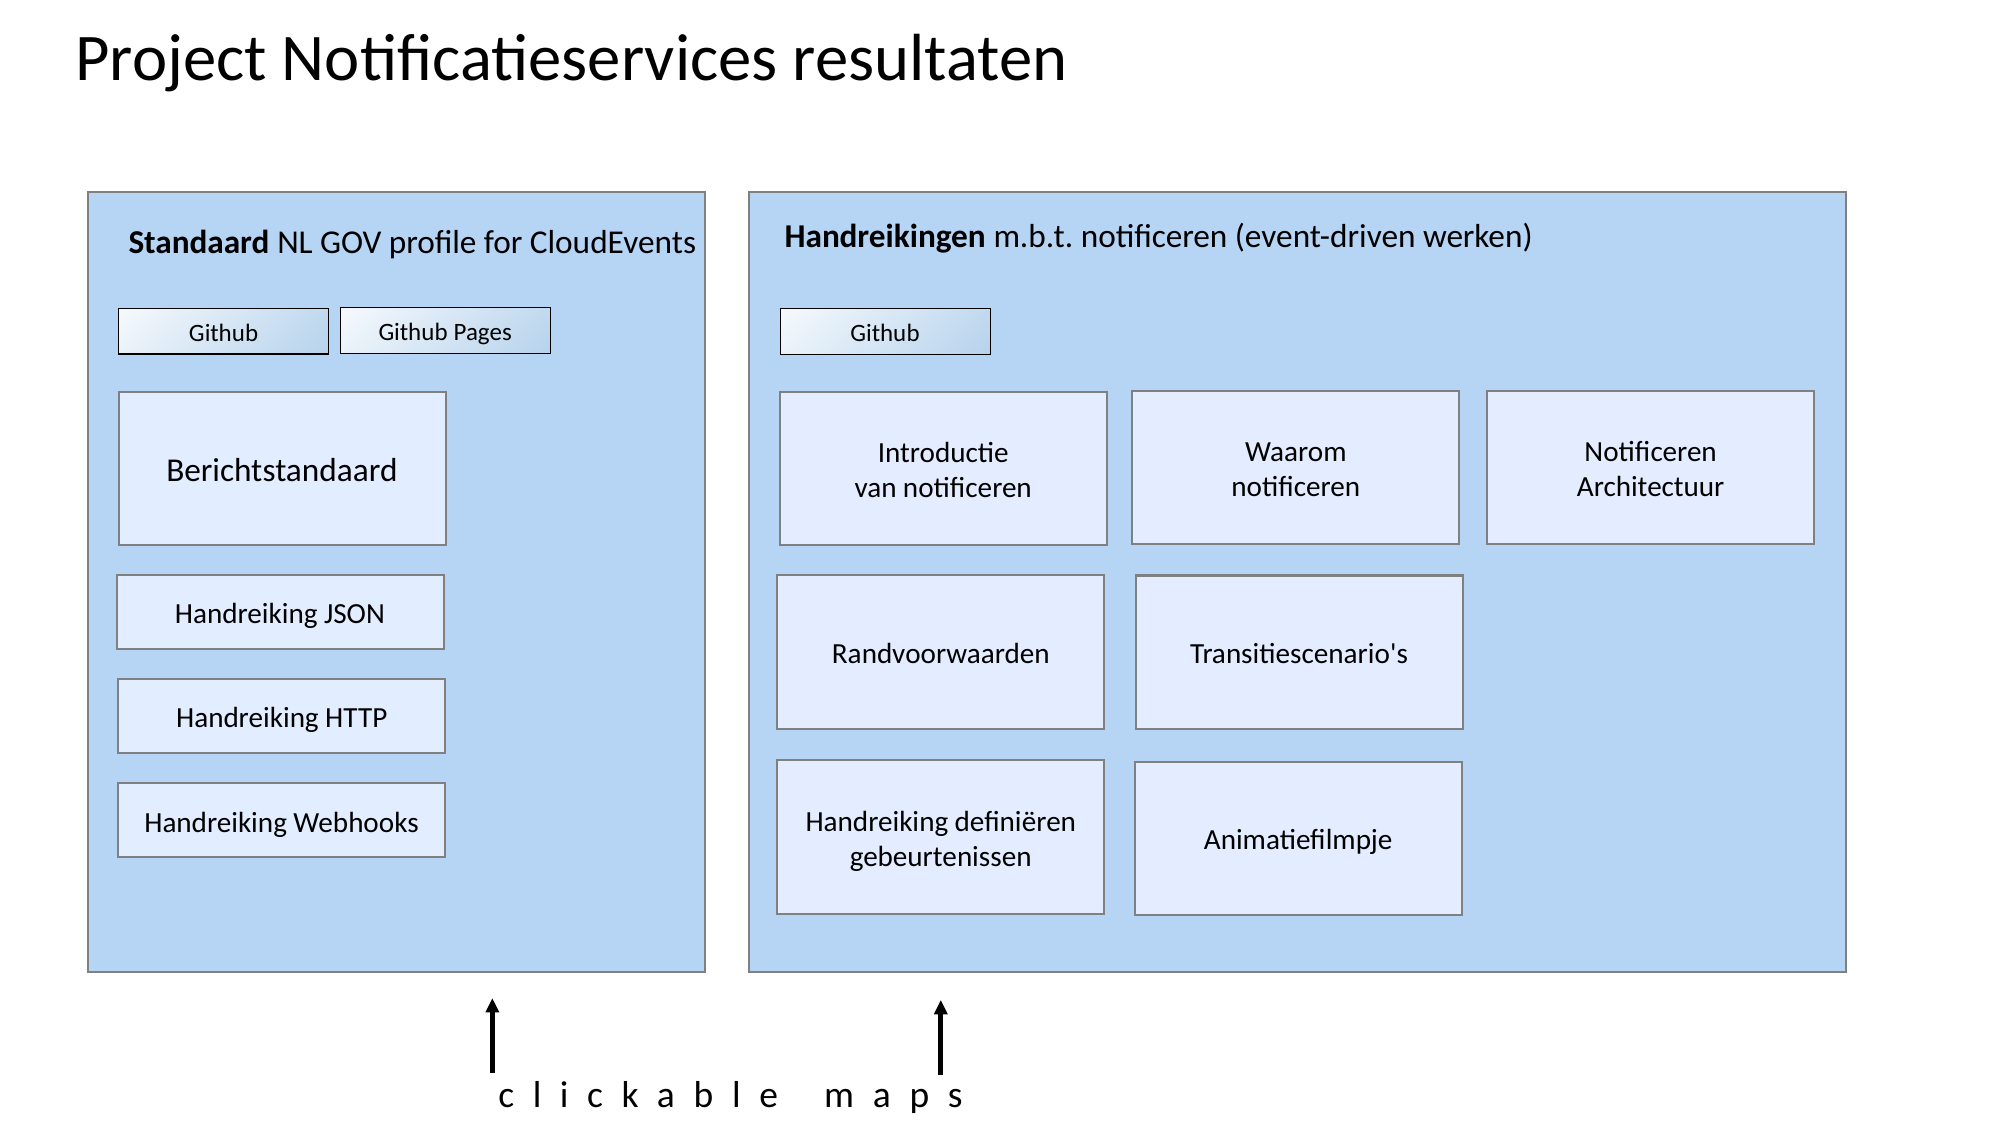

Project Notificatieservices resultaten

Handreikingen m.b.t. notificeren (event-driven werken)
Github
Notificeren
Architectuur

Waarom
notificeren

Introductie
van notificeren
Randvoorwaarden
Transitiescenario's
Handreiking definiëren gebeurtenissen
Animatiefilmpje
Standaard NL GOV profile for CloudEvents
Github Pages
Github
Berichtstandaard

Handreiking JSON

Handreiking HTTP

Handreiking Webhooks

clickable maps